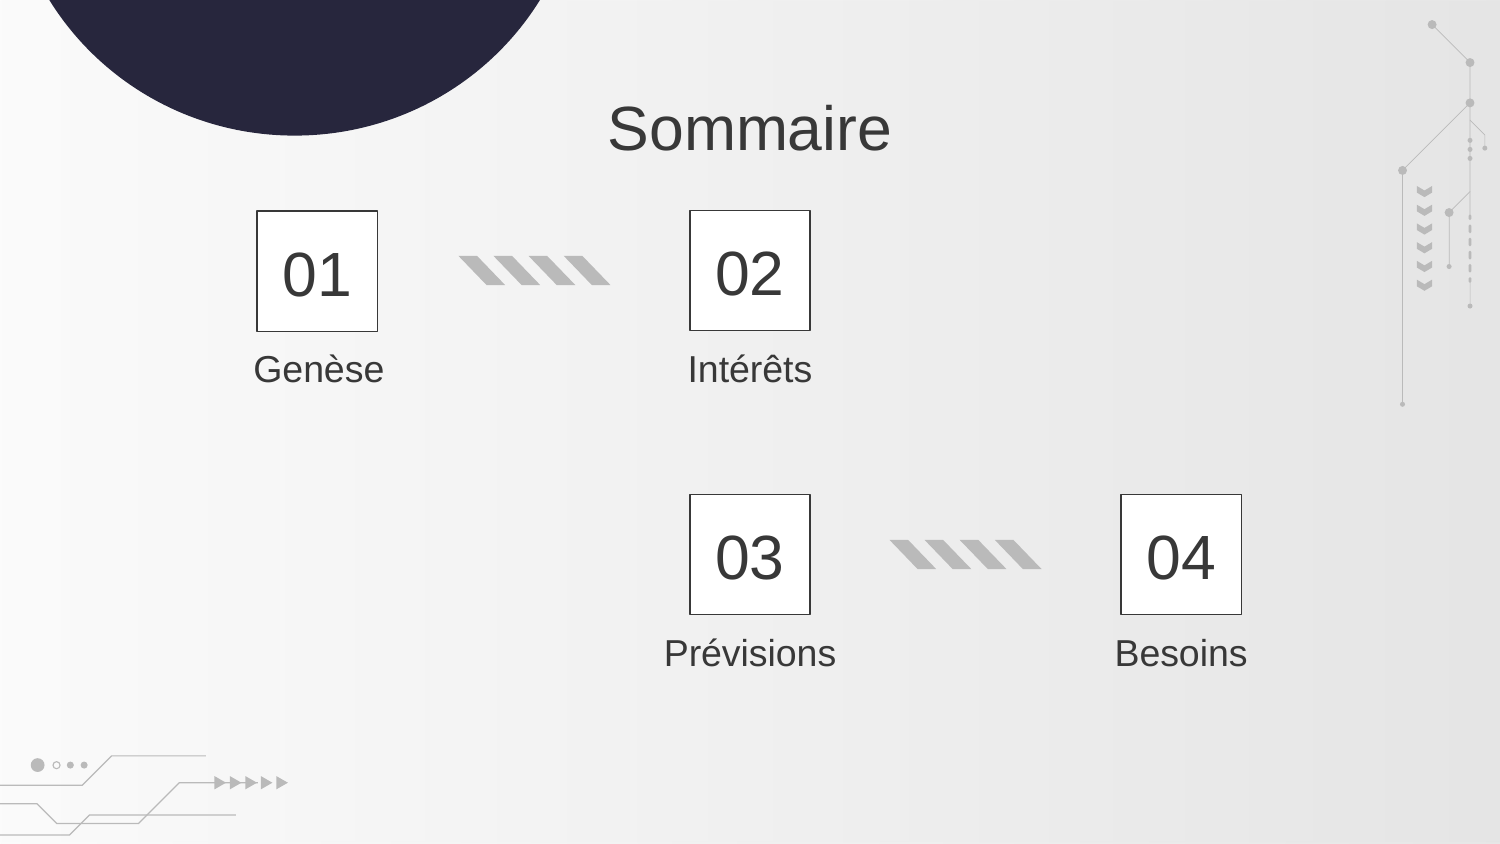

# Sommaire
02
01

Genèse
Intérêts
03
04

Prévisions
Besoins